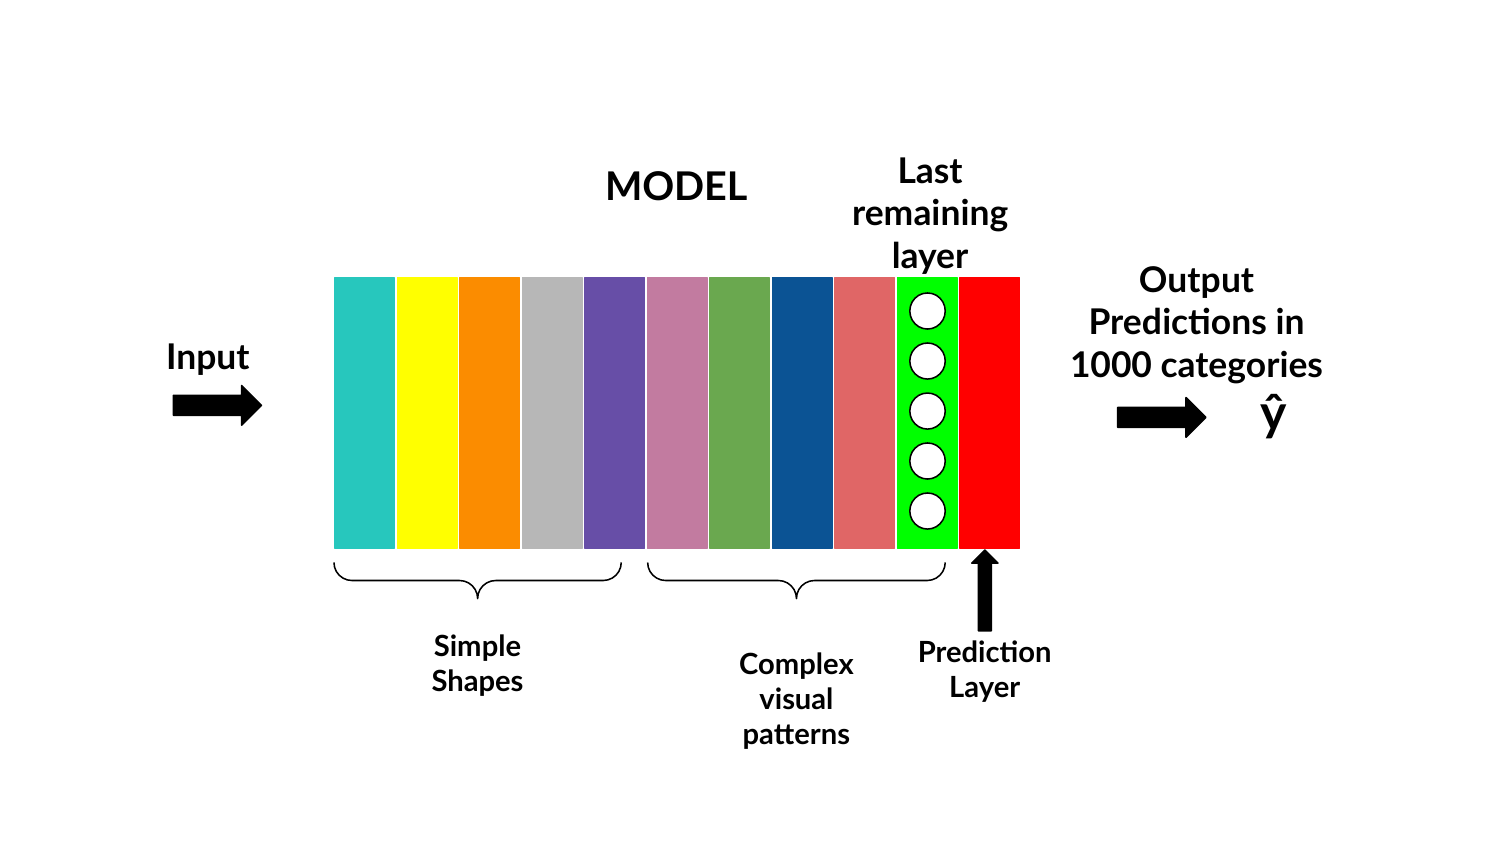

Last remaining layer
MODEL
Output
Predictions in 1000 categories

Input

ŷ

Simple Shapes
Prediction
Layer
Complex visual patterns